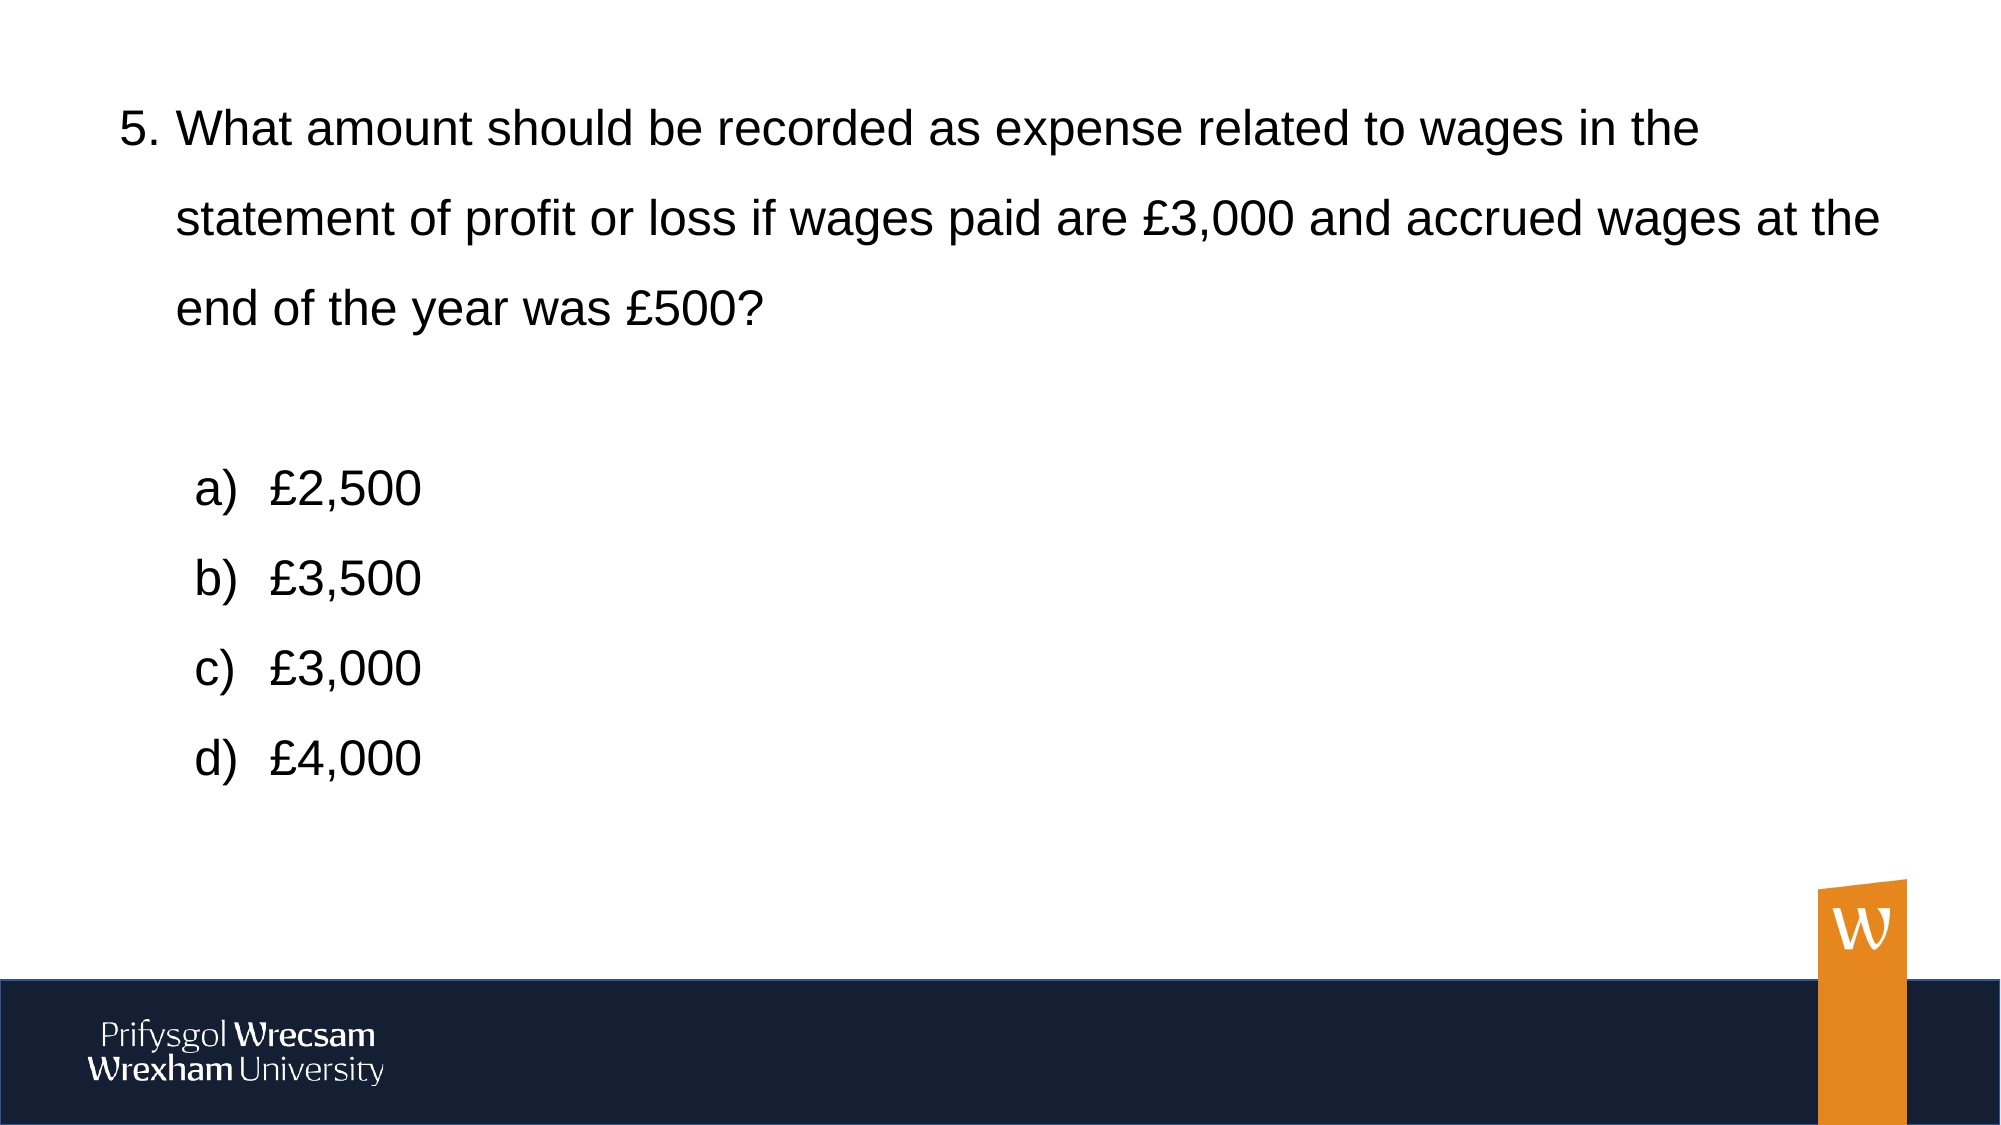

What amount should be recorded as expense related to wages in the statement of profit or loss if wages paid are £3,000 and accrued wages at the end of the year was £500?

£2,500
£3,500
£3,000
£4,000